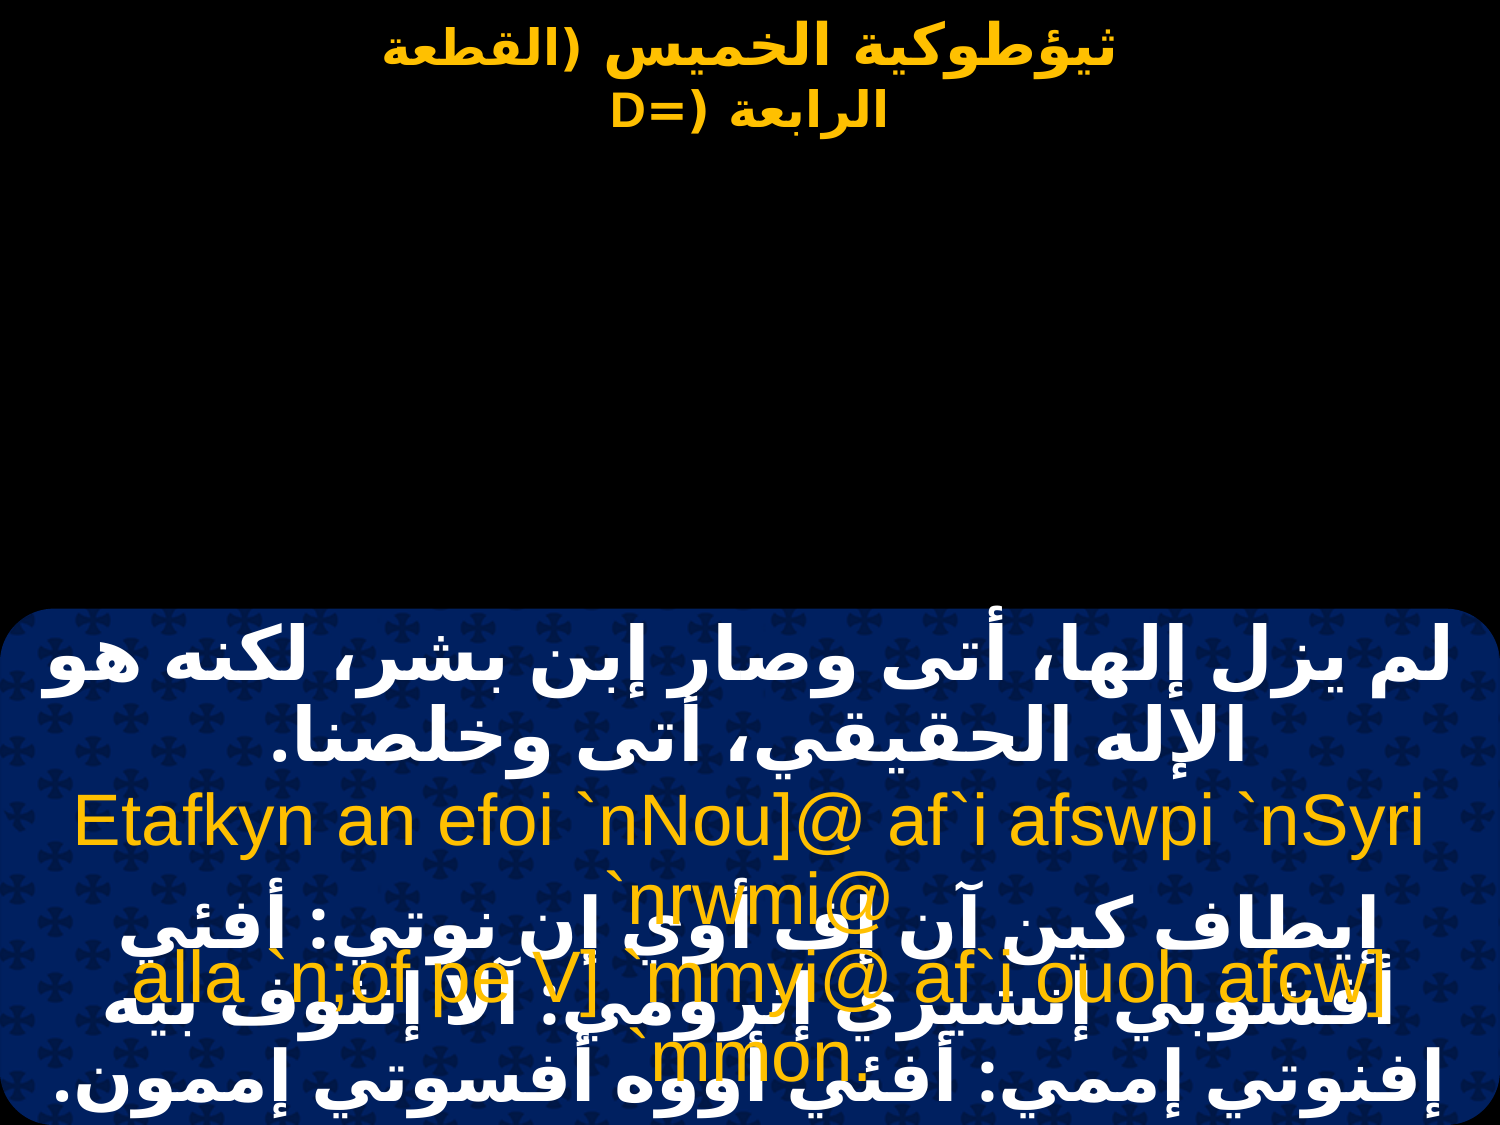

لم يزل إلها، أتى وصار إبن بشر، لكنه هو الإله الحقيقي، أتى وخلصنا.
Etafkyn an efoi `nNou]@ af`i afswpi `nSyri `nrwmi@
 alla `n;of pe V] `mmyi@ af`i ouoh afcw] `mmon.
إيطاف كين آن إف أوي إن نوتي: أفئي أفشوبي إنشيري إنرومي: آلا إنثوف بيه إفنوتي إممي: أفئي أووه أفسوتي إممون.